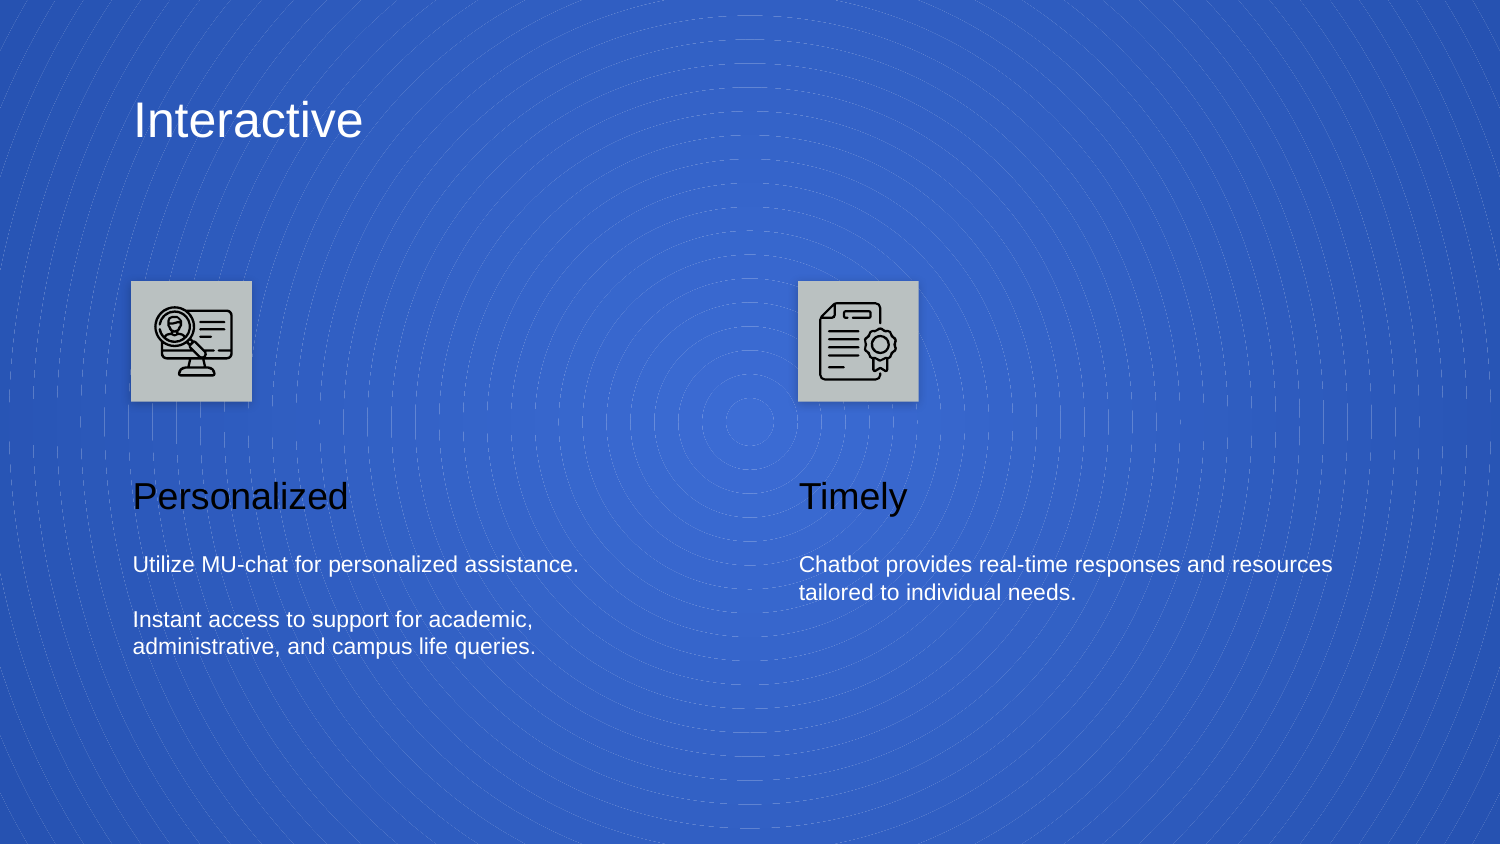

# Interactive

Personalized
Timely
Chatbot provides real-time responses and resources tailored to individual needs.

Utilize MU-chat for personalized assistance.

Instant access to support for academic, administrative, and campus life queries.